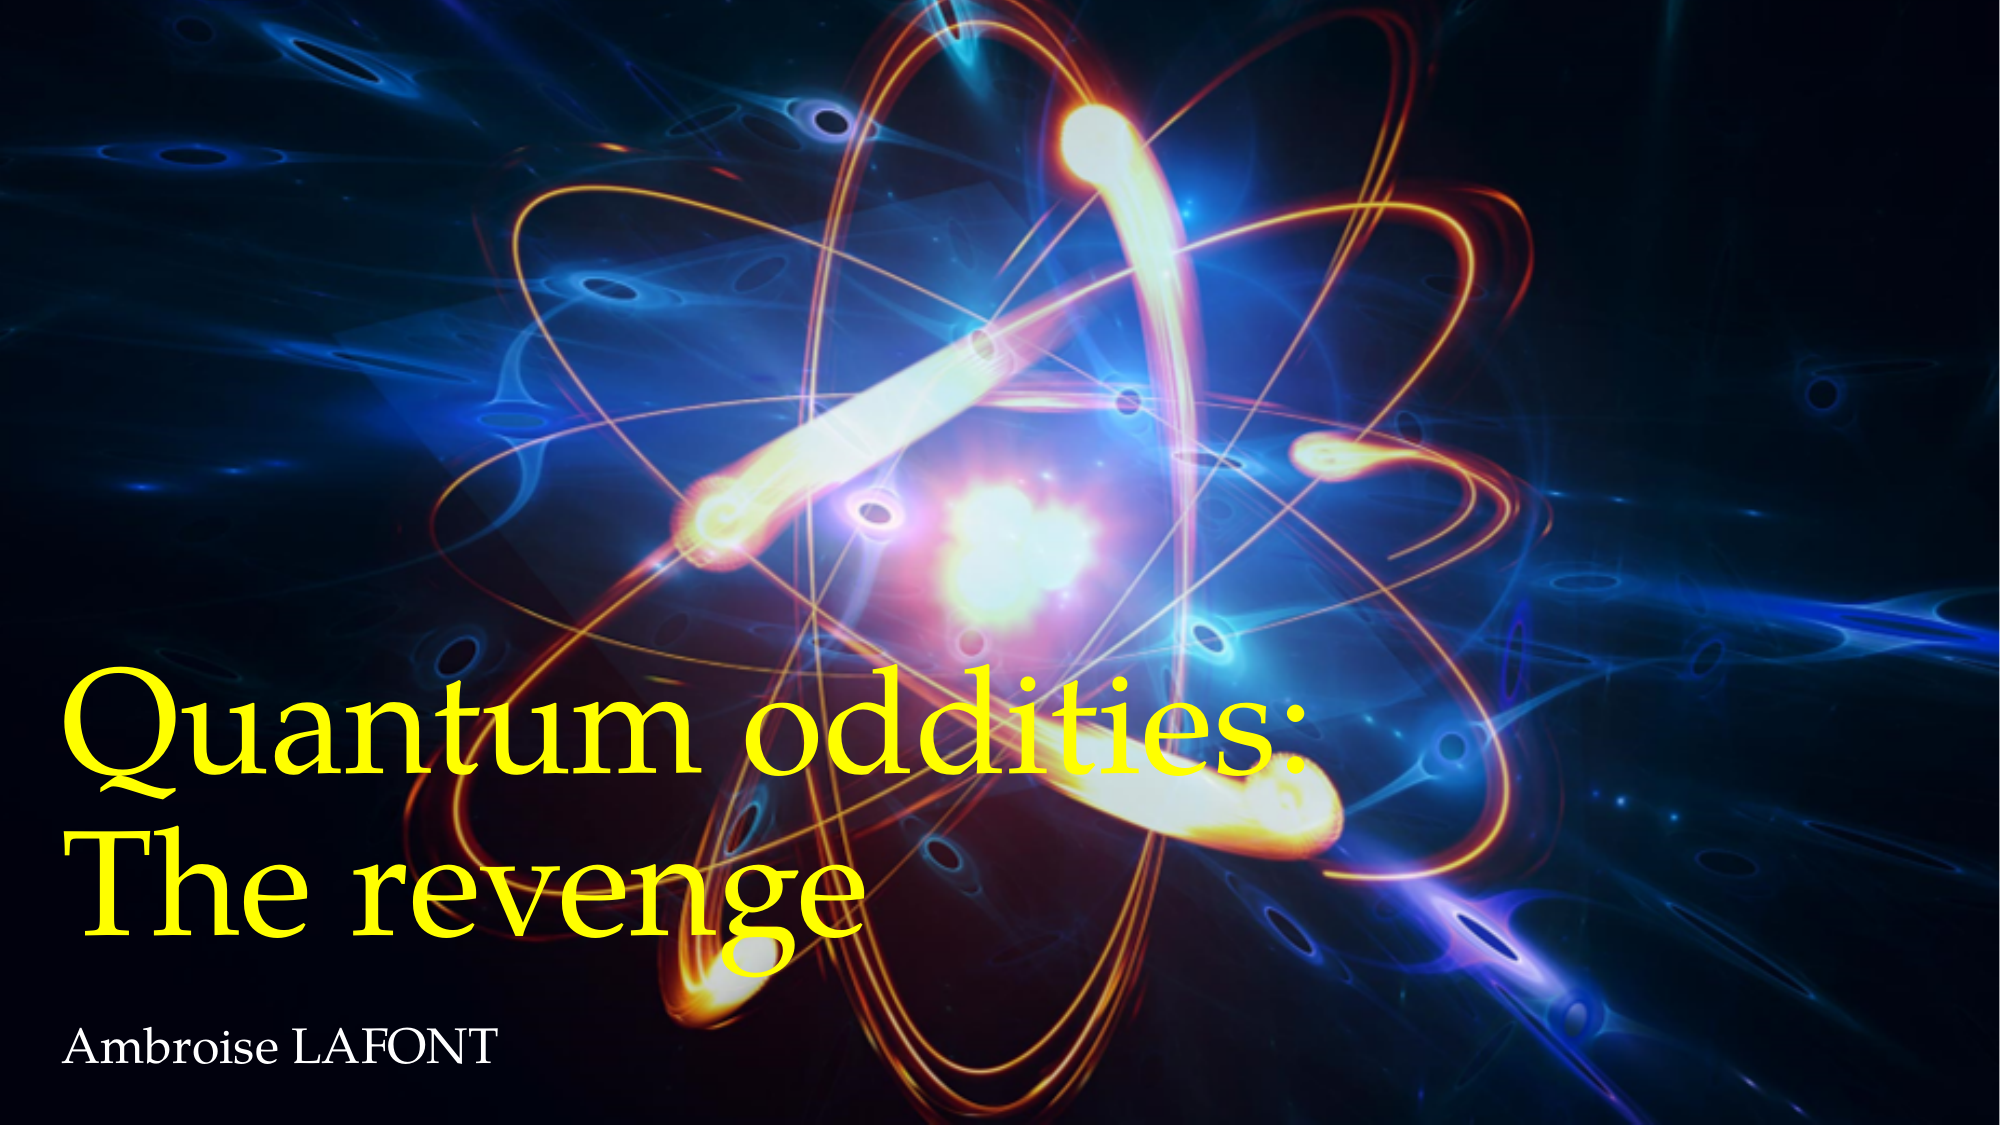

# Quantum oddities: The revenge
Ambroise LAFONT